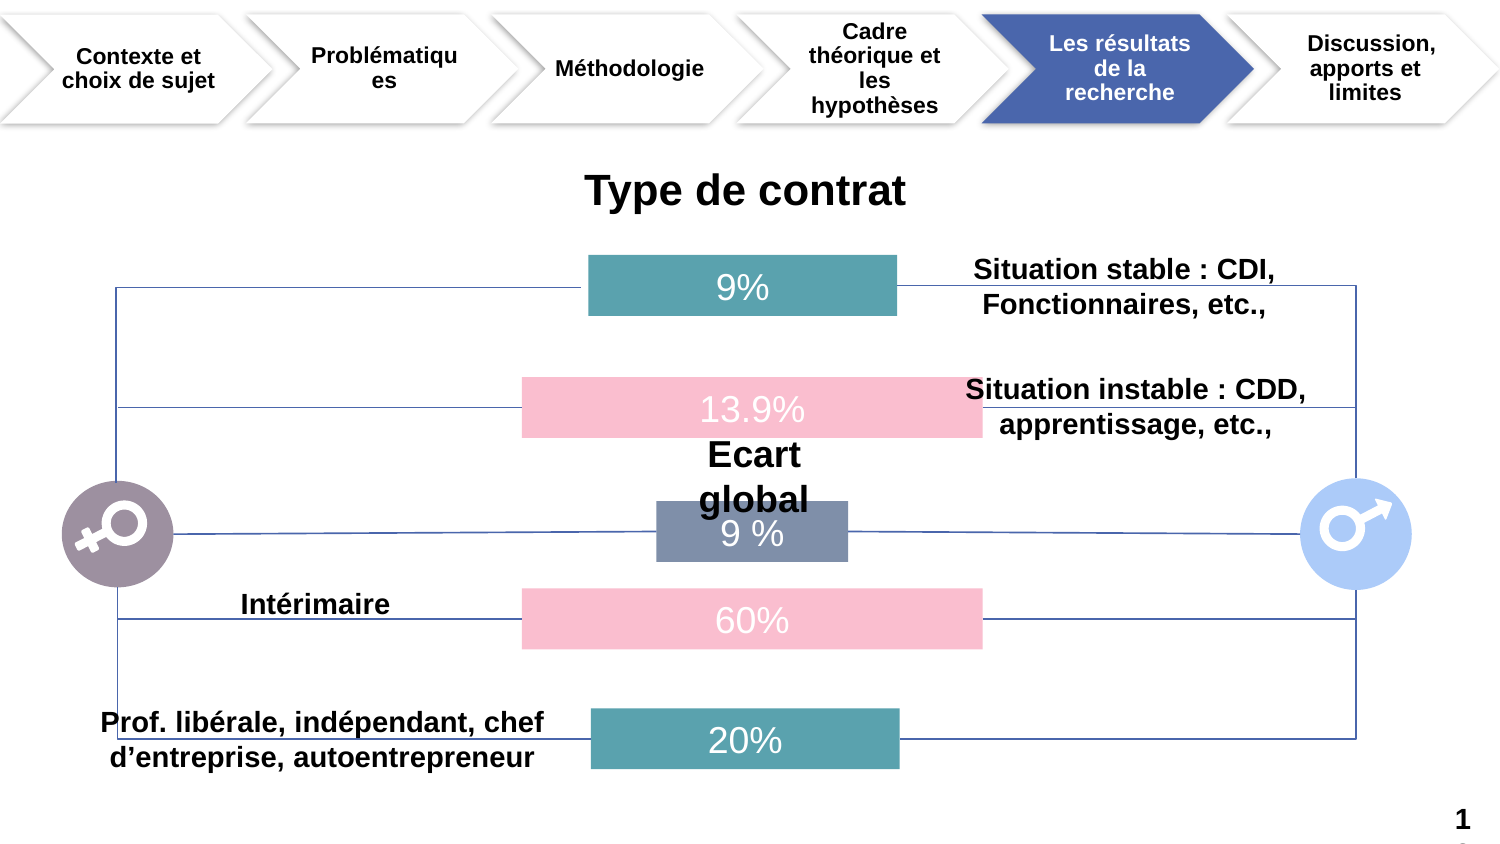

Contexte et choix de sujet
Problématiques
Méthodologie
Cadre théorique et les hypothèses
Les résultats de la recherche
  Discussion, apports et limites
Type de contrat
9%
Ecart global
Situation stable : CDI, Fonctionnaires, etc.,
13.9%
Situation instable : CDD, apprentissage, etc.,

9 %
Intérimaire
60%
20%
Prof. libérale, indépendant, chef d’entreprise, autoentrepreneur
13